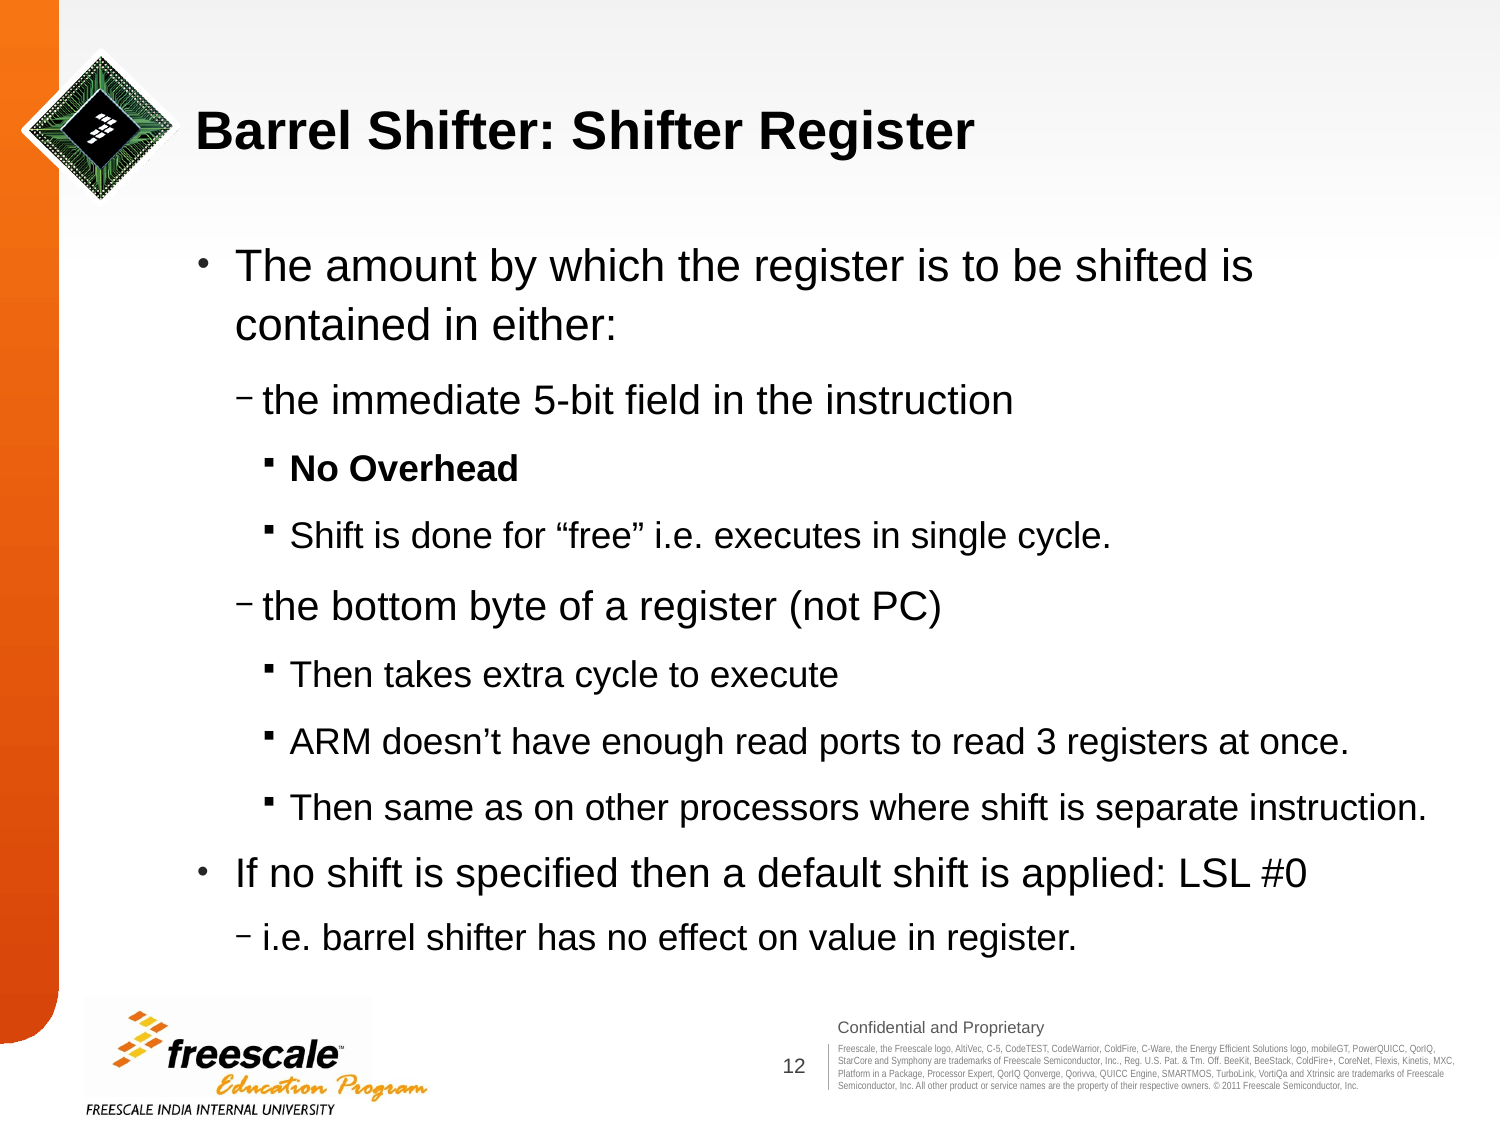

# Barrel Shifter: Shifter Register
The amount by which the register is to be shifted is contained in either:
the immediate 5‐bit field in the instruction
No Overhead
Shift is done for “free” i.e. executes in single cycle.
the bottom byte of a register (not PC)
Then takes extra cycle to execute
ARM doesn’t have enough read ports to read 3 registers at once.
Then same as on other processors where shift is separate instruction.
If no shift is specified then a default shift is applied: LSL #0
i.e. barrel shifter has no effect on value in register.